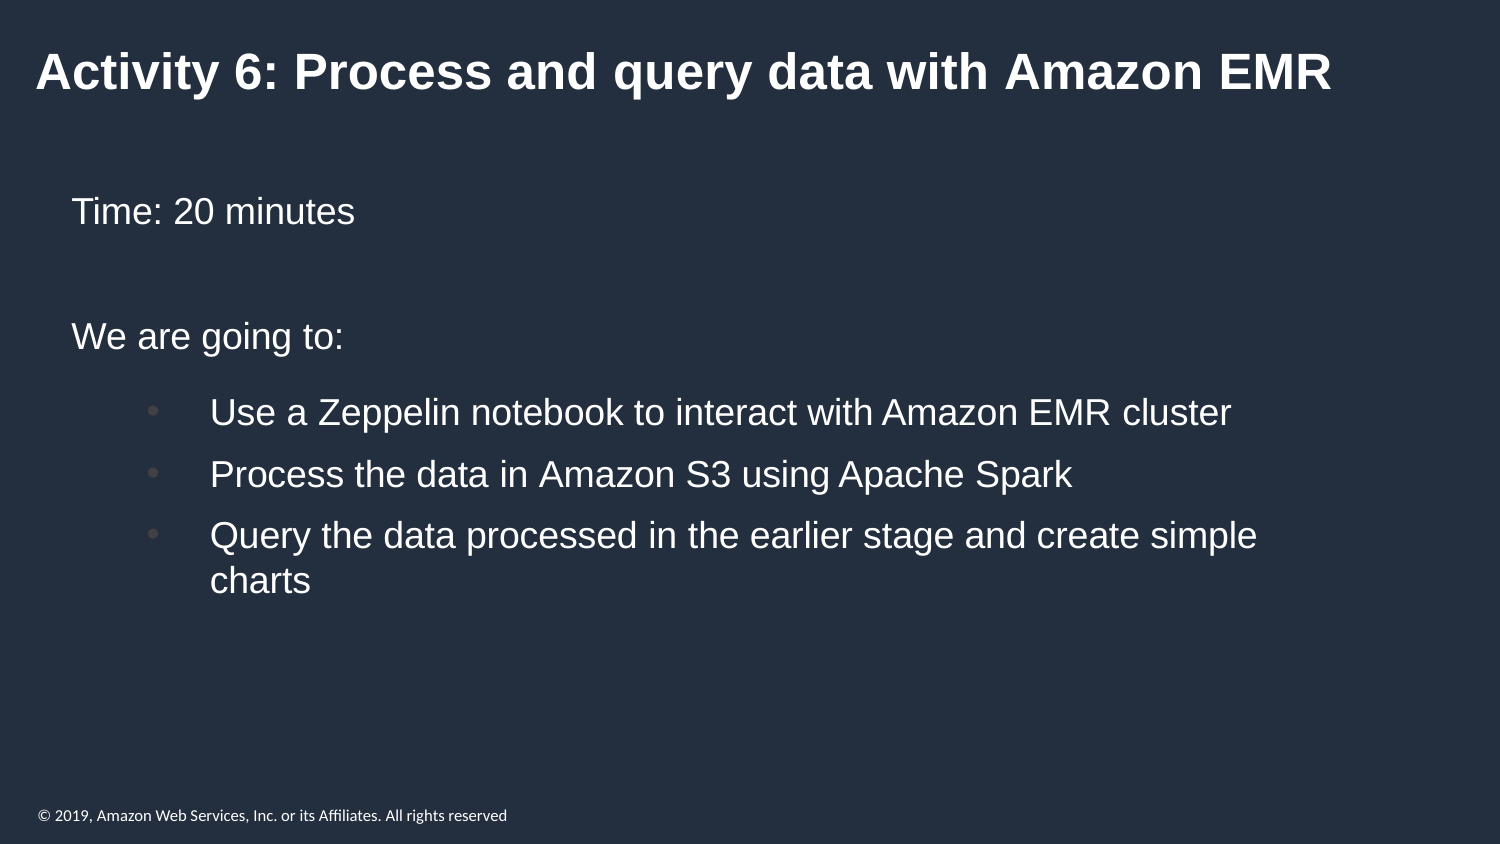

# Activity 6: Process and query data with Amazon EMR
Time: 20 minutes

We are going to:
Use a Zeppelin notebook to interact with Amazon EMR cluster
Process the data in Amazon S3 using Apache Spark
Query the data processed in the earlier stage and create simple charts